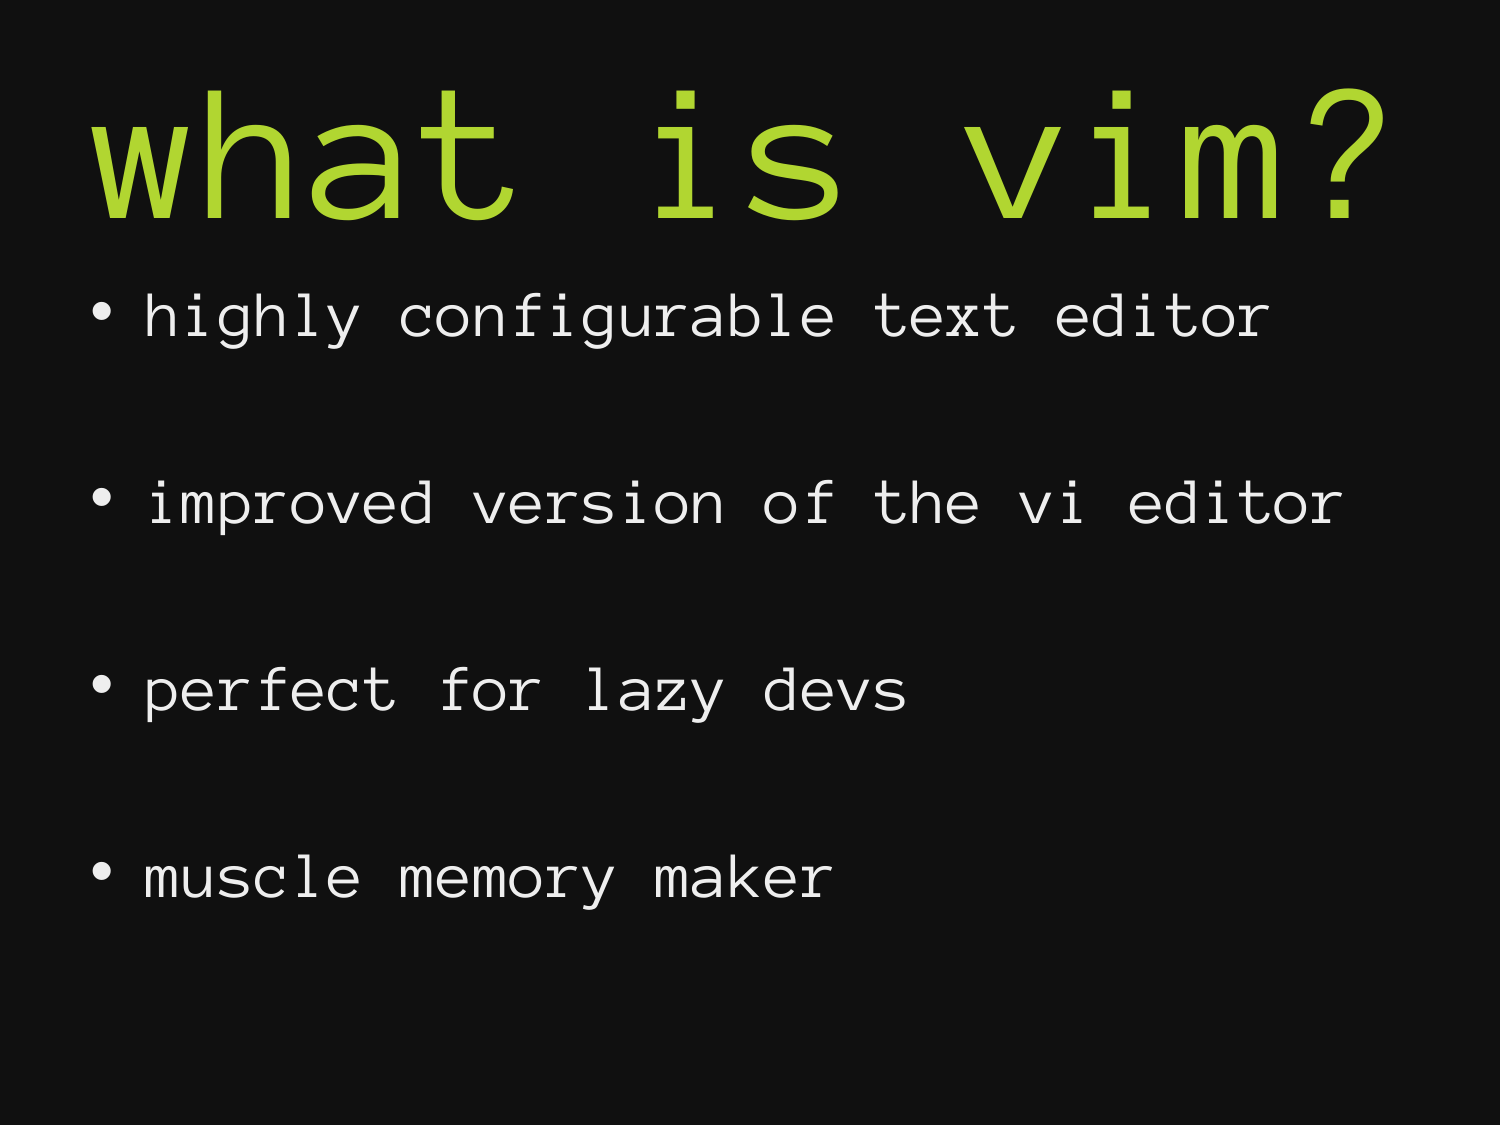

# what is vim?
highly configurable text editor

improved version of the vi editor

perfect for lazy devs

muscle memory maker